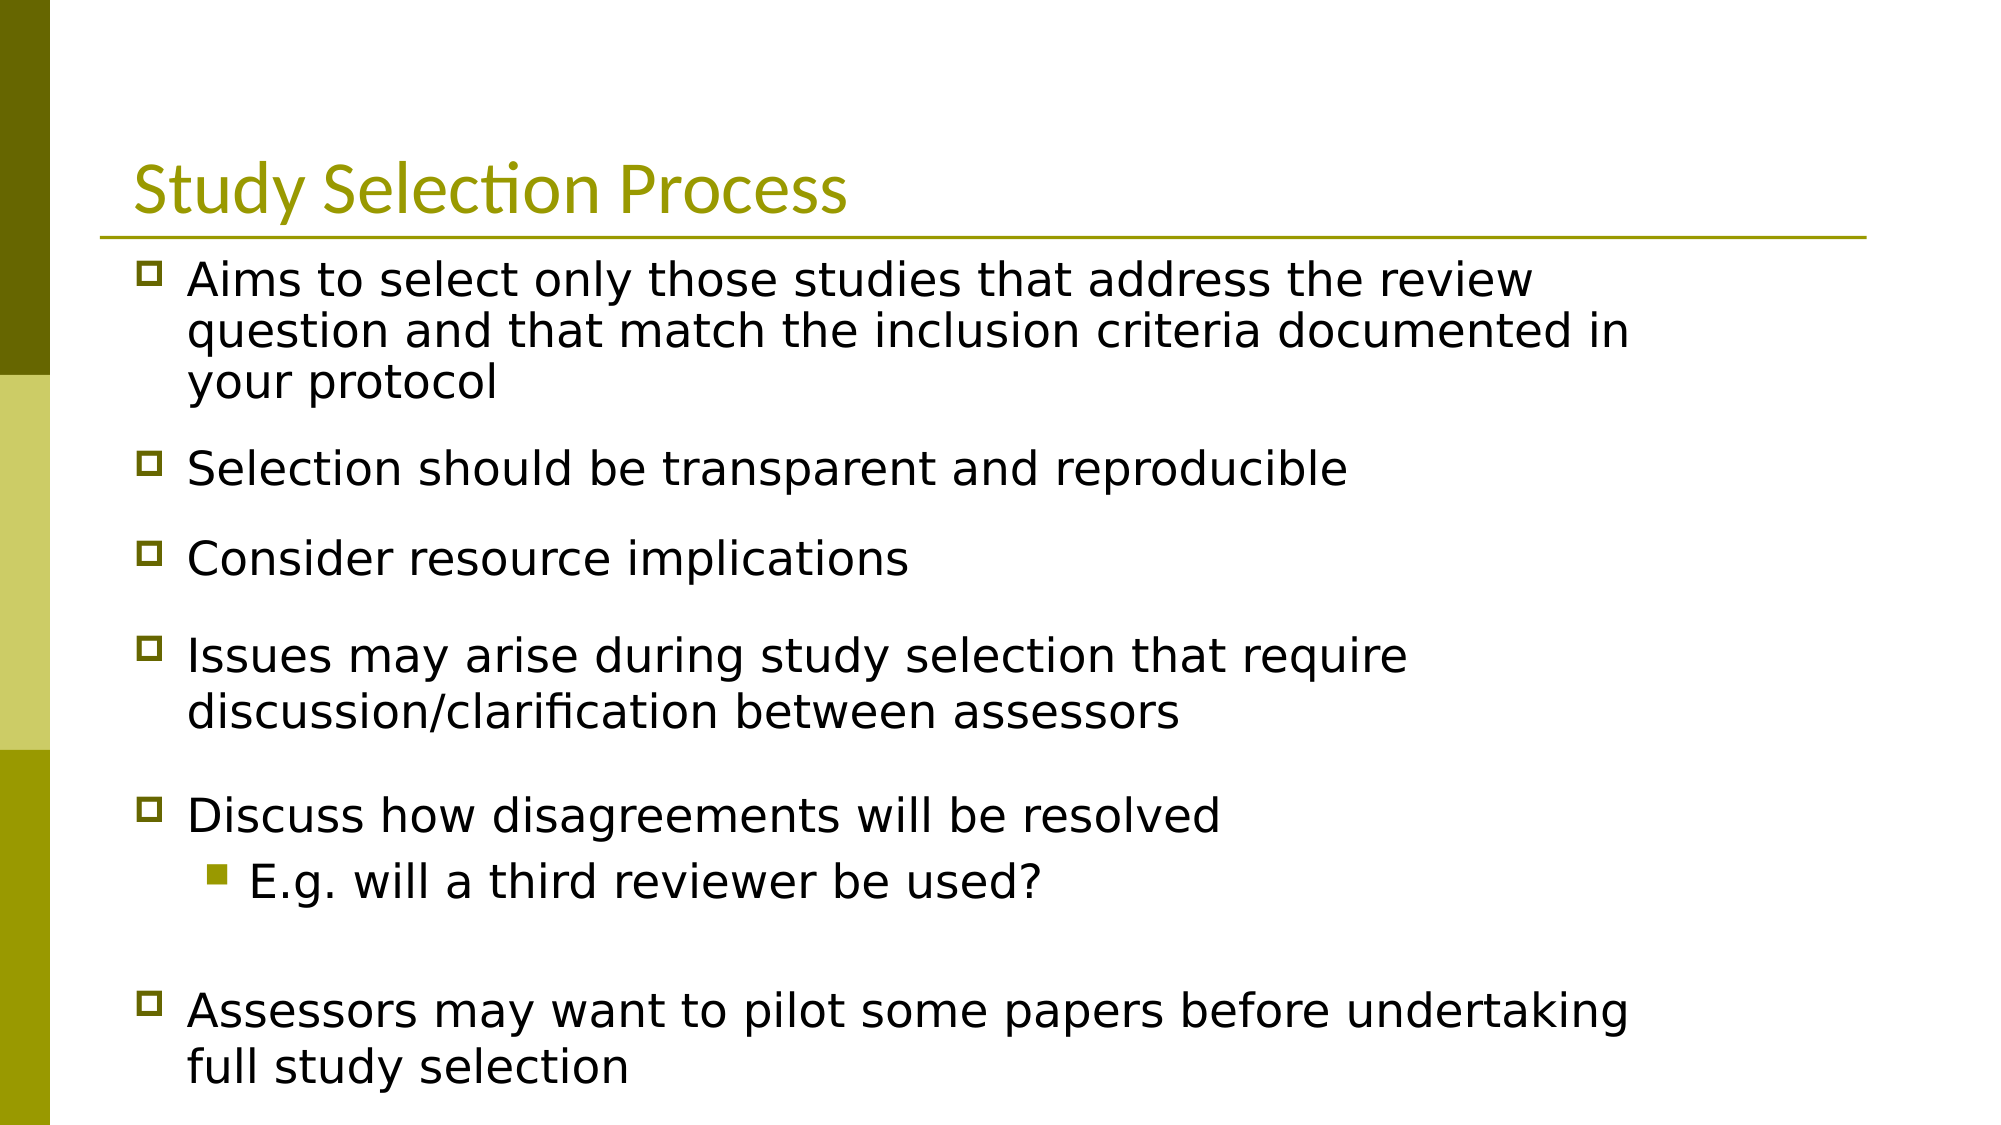

Study Selection Process
Aims to select only those studies that address the review question and that match the inclusion criteria documented in your protocol

Selection should be transparent and reproducible

Consider resource implications

Issues may arise during study selection that require discussion/clarification between assessors

Discuss how disagreements will be resolved
E.g. will a third reviewer be used?

Assessors may want to pilot some papers before undertaking full study selection